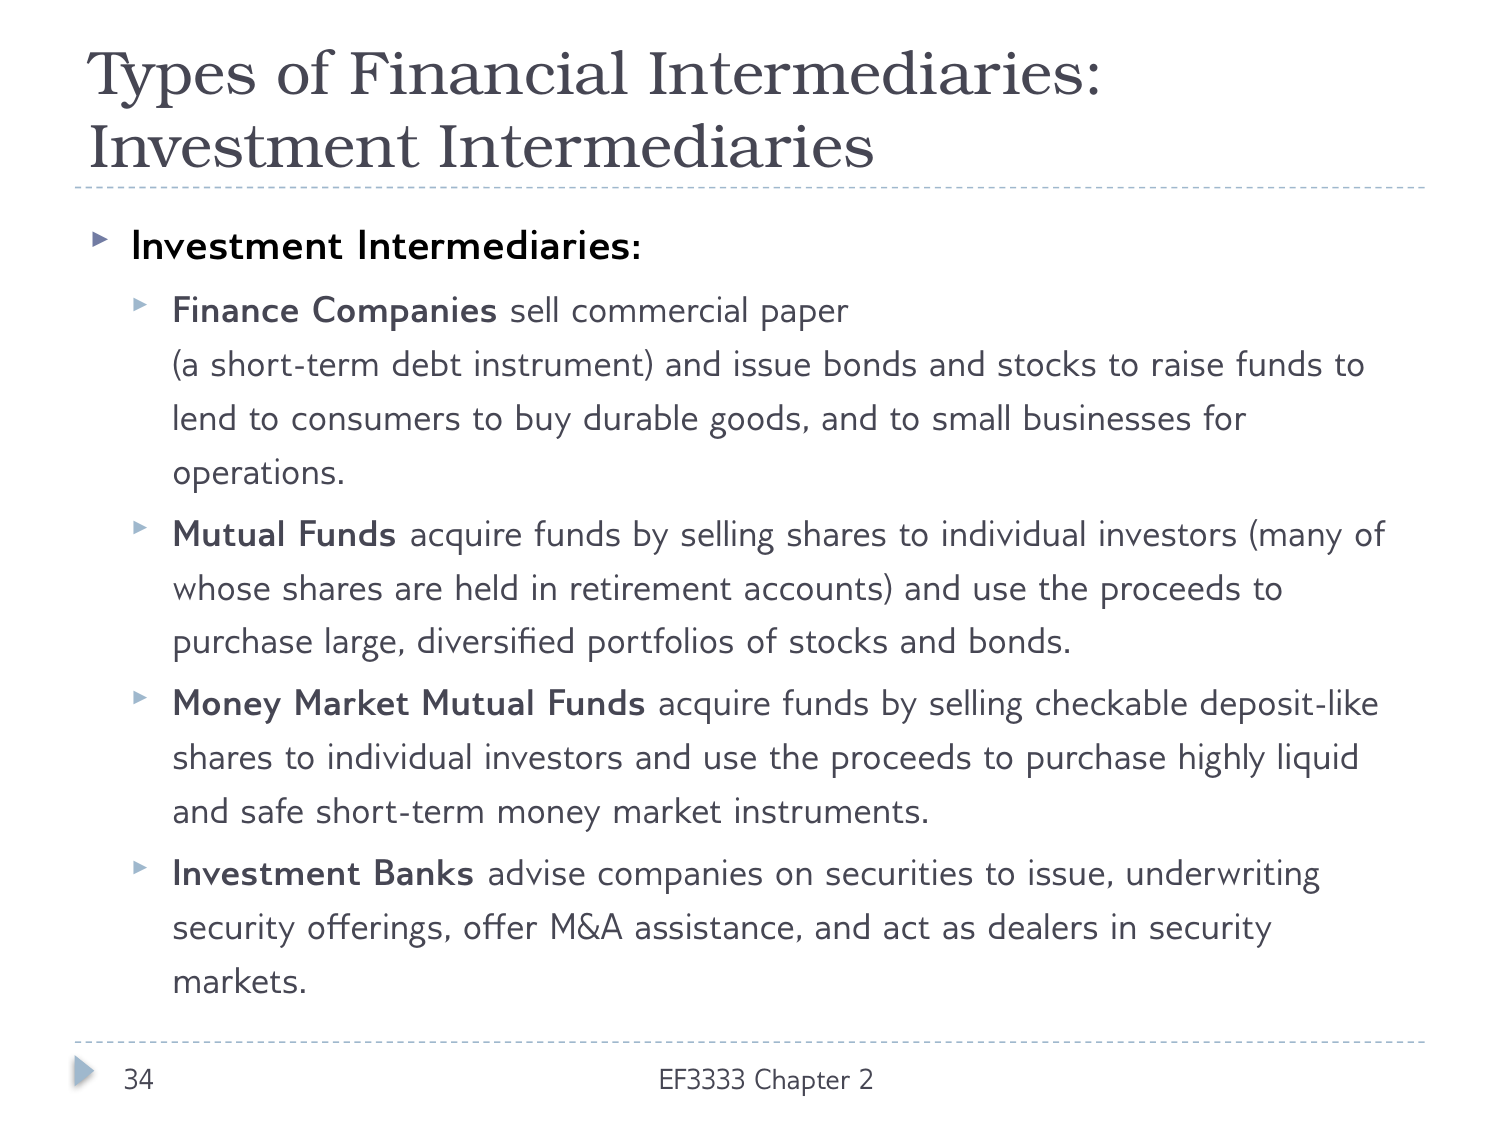

# Types of Financial Intermediaries: Investment Intermediaries
Investment Intermediaries:
Finance Companies sell commercial paper
(a short-term debt instrument) and issue bonds and stocks to raise funds to lend to consumers to buy durable goods, and to small businesses for operations.
Mutual Funds acquire funds by selling shares to individual investors (many of whose shares are held in retirement accounts) and use the proceeds to purchase large, diversified portfolios of stocks and bonds.
Money Market Mutual Funds acquire funds by selling checkable deposit-like shares to individual investors and use the proceeds to purchase highly liquid and safe short-term money market instruments.
Investment Banks advise companies on securities to issue, underwriting security offerings, offer M&A assistance, and act as dealers in security markets.
34
EF3333 Chapter 2